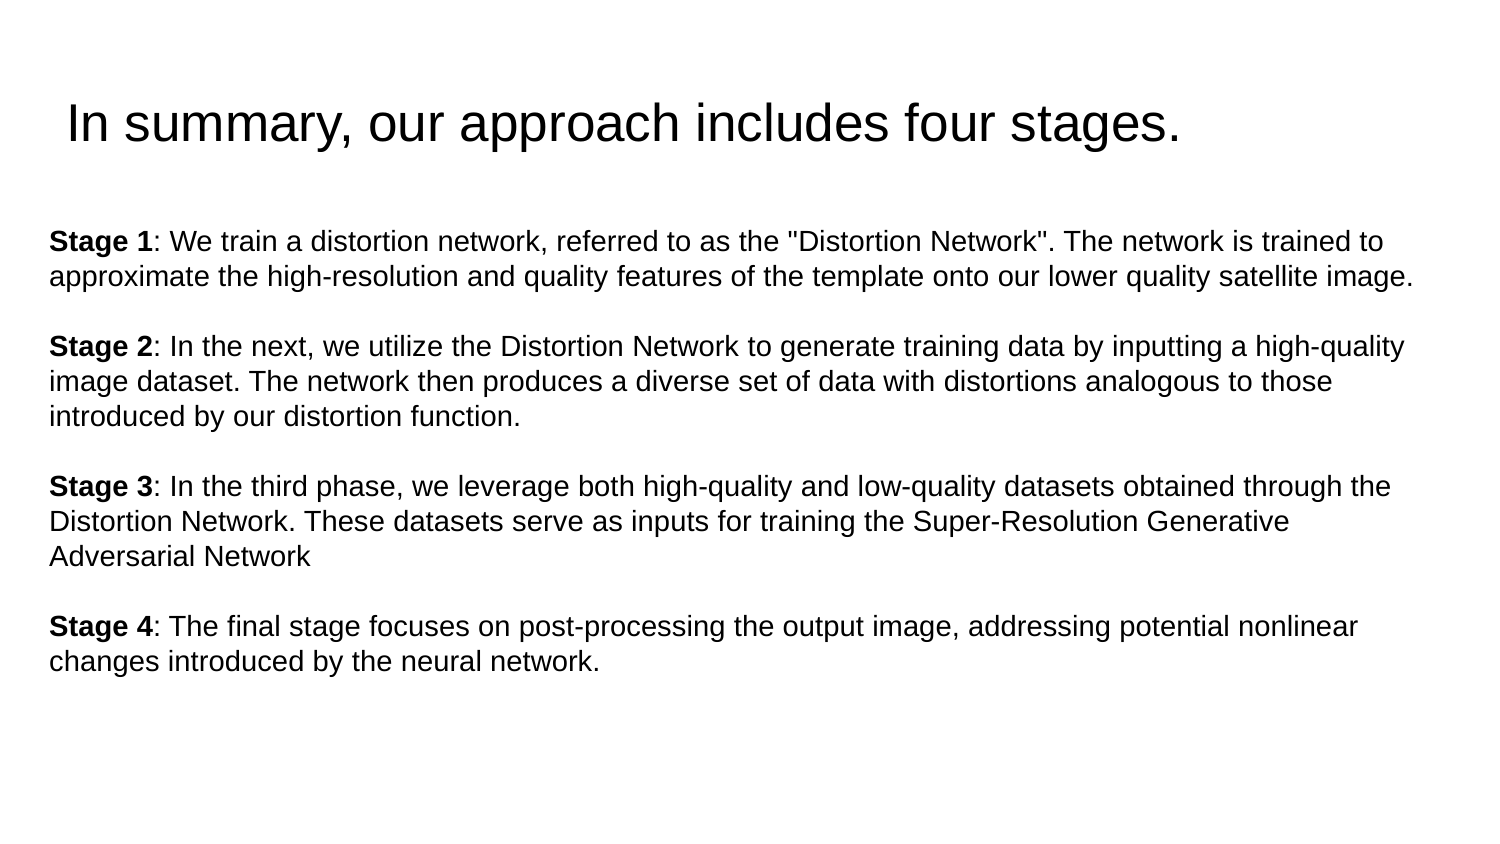

# In summary, our approach includes four stages.

Stage 1: We train a distortion network, referred to as the "Distortion Network". The network is trained to approximate the high-resolution and quality features of the template onto our lower quality satellite image.

Stage 2: In the next, we utilize the Distortion Network to generate training data by inputting a high-quality image dataset. The network then produces a diverse set of data with distortions analogous to those introduced by our distortion function.

Stage 3: In the third phase, we leverage both high-quality and low-quality datasets obtained through the Distortion Network. These datasets serve as inputs for training the Super-Resolution Generative Adversarial Network

Stage 4: The final stage focuses on post-processing the output image, addressing potential nonlinear changes introduced by the neural network.